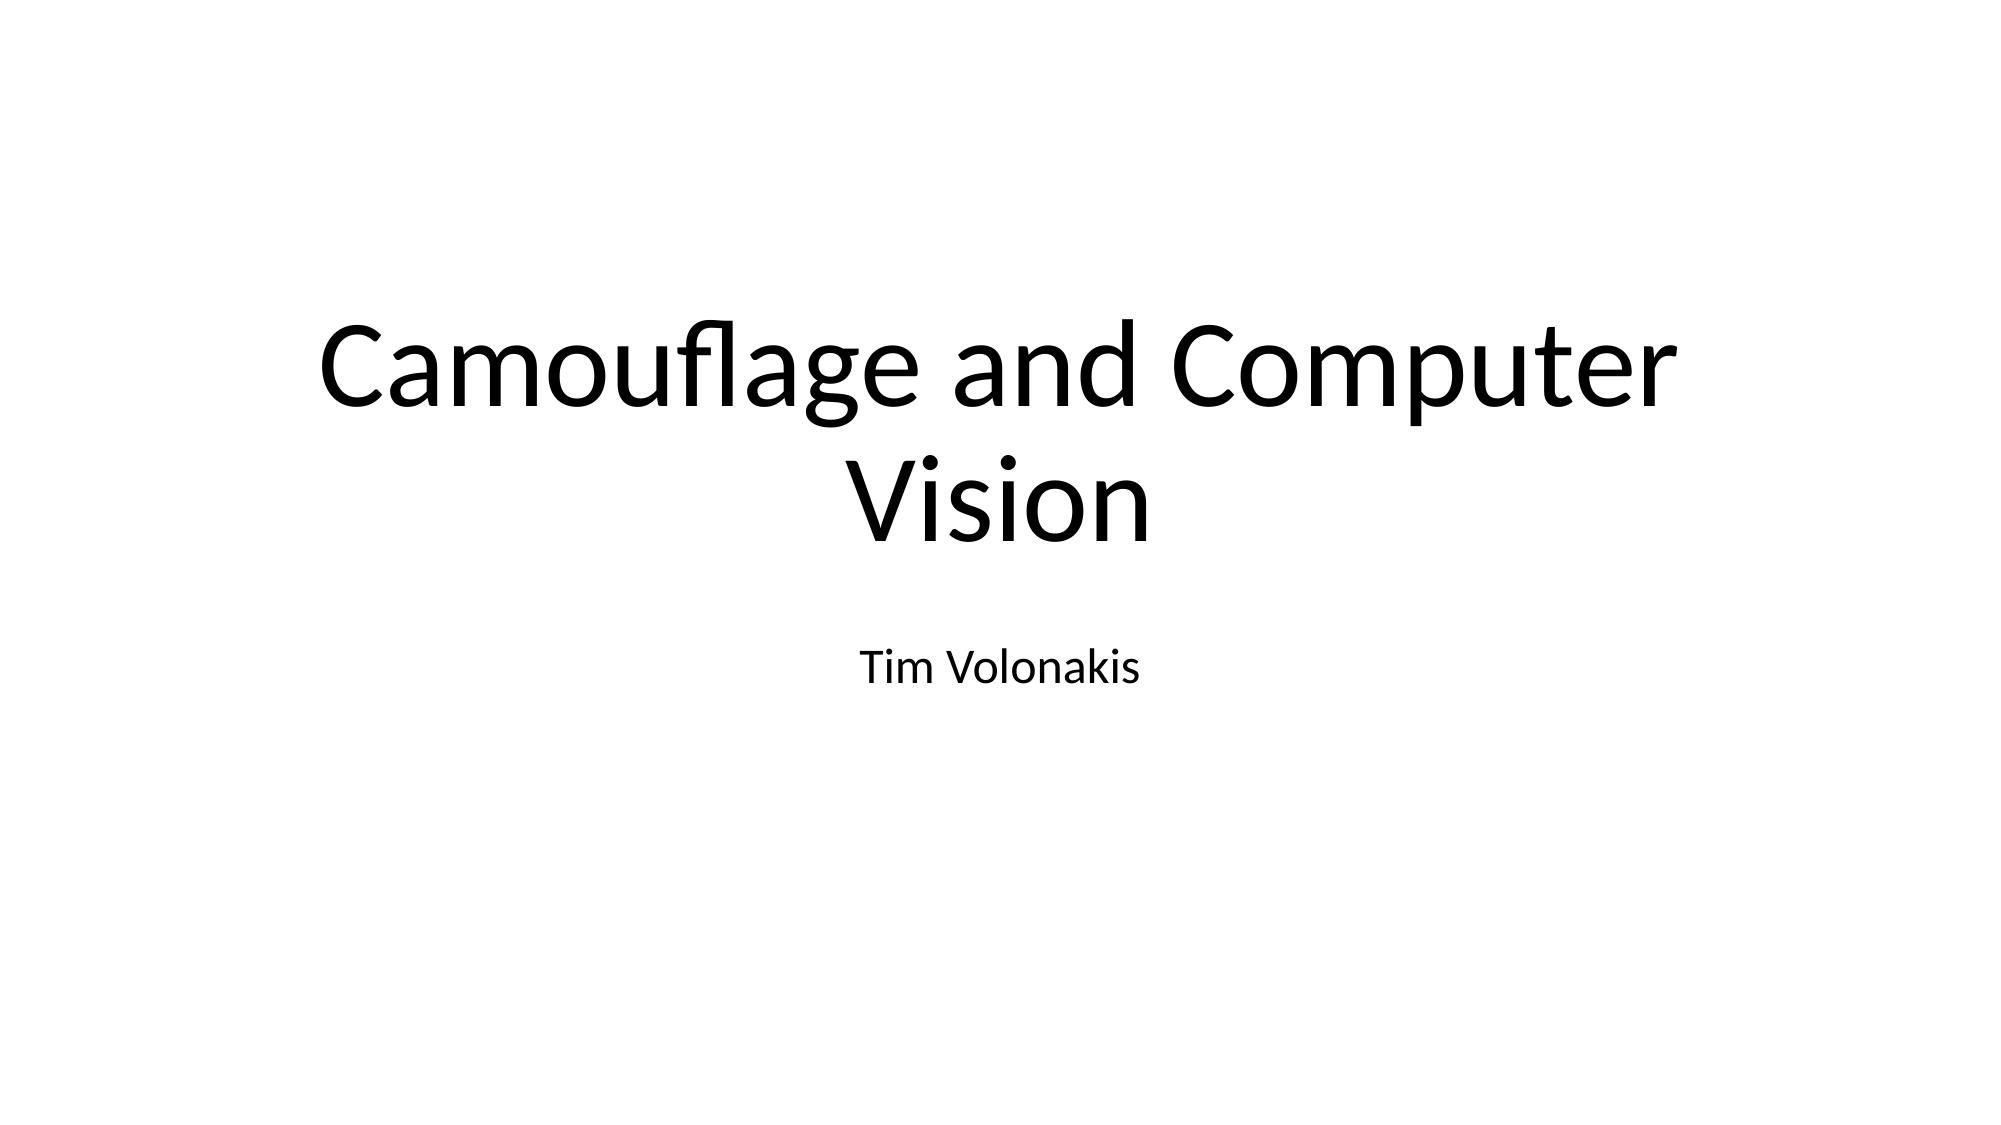

# Camouflage and Computer Vision
Tim Volonakis